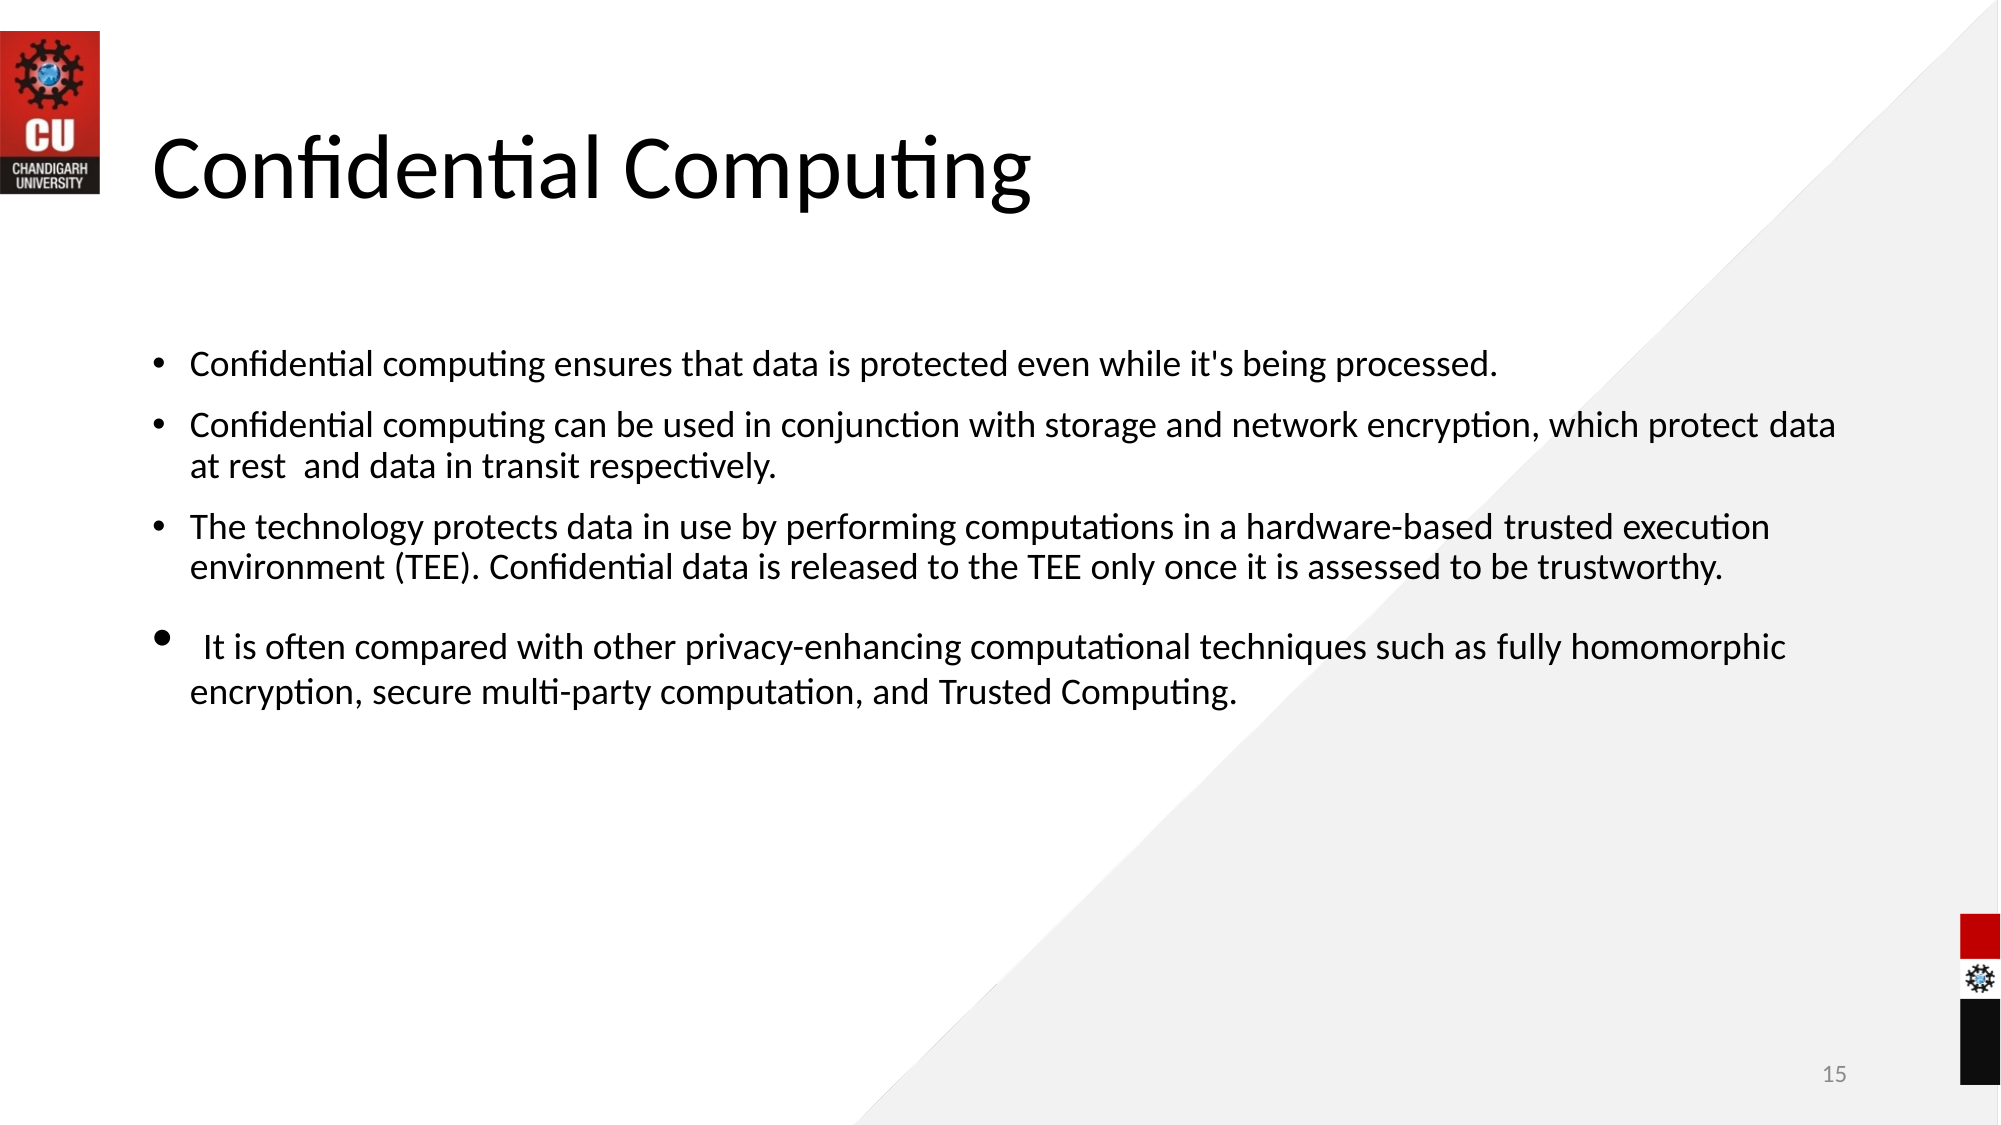

# Confidential Computing
Confidential computing ensures that data is protected even while it's being processed.
Confidential computing can be used in conjunction with storage and network encryption, which protect data at rest  and data in transit respectively.
The technology protects data in use by performing computations in a hardware-based trusted execution environment (TEE). Confidential data is released to the TEE only once it is assessed to be trustworthy.
 It is often compared with other privacy-enhancing computational techniques such as fully homomorphic encryption, secure multi-party computation, and Trusted Computing.
15